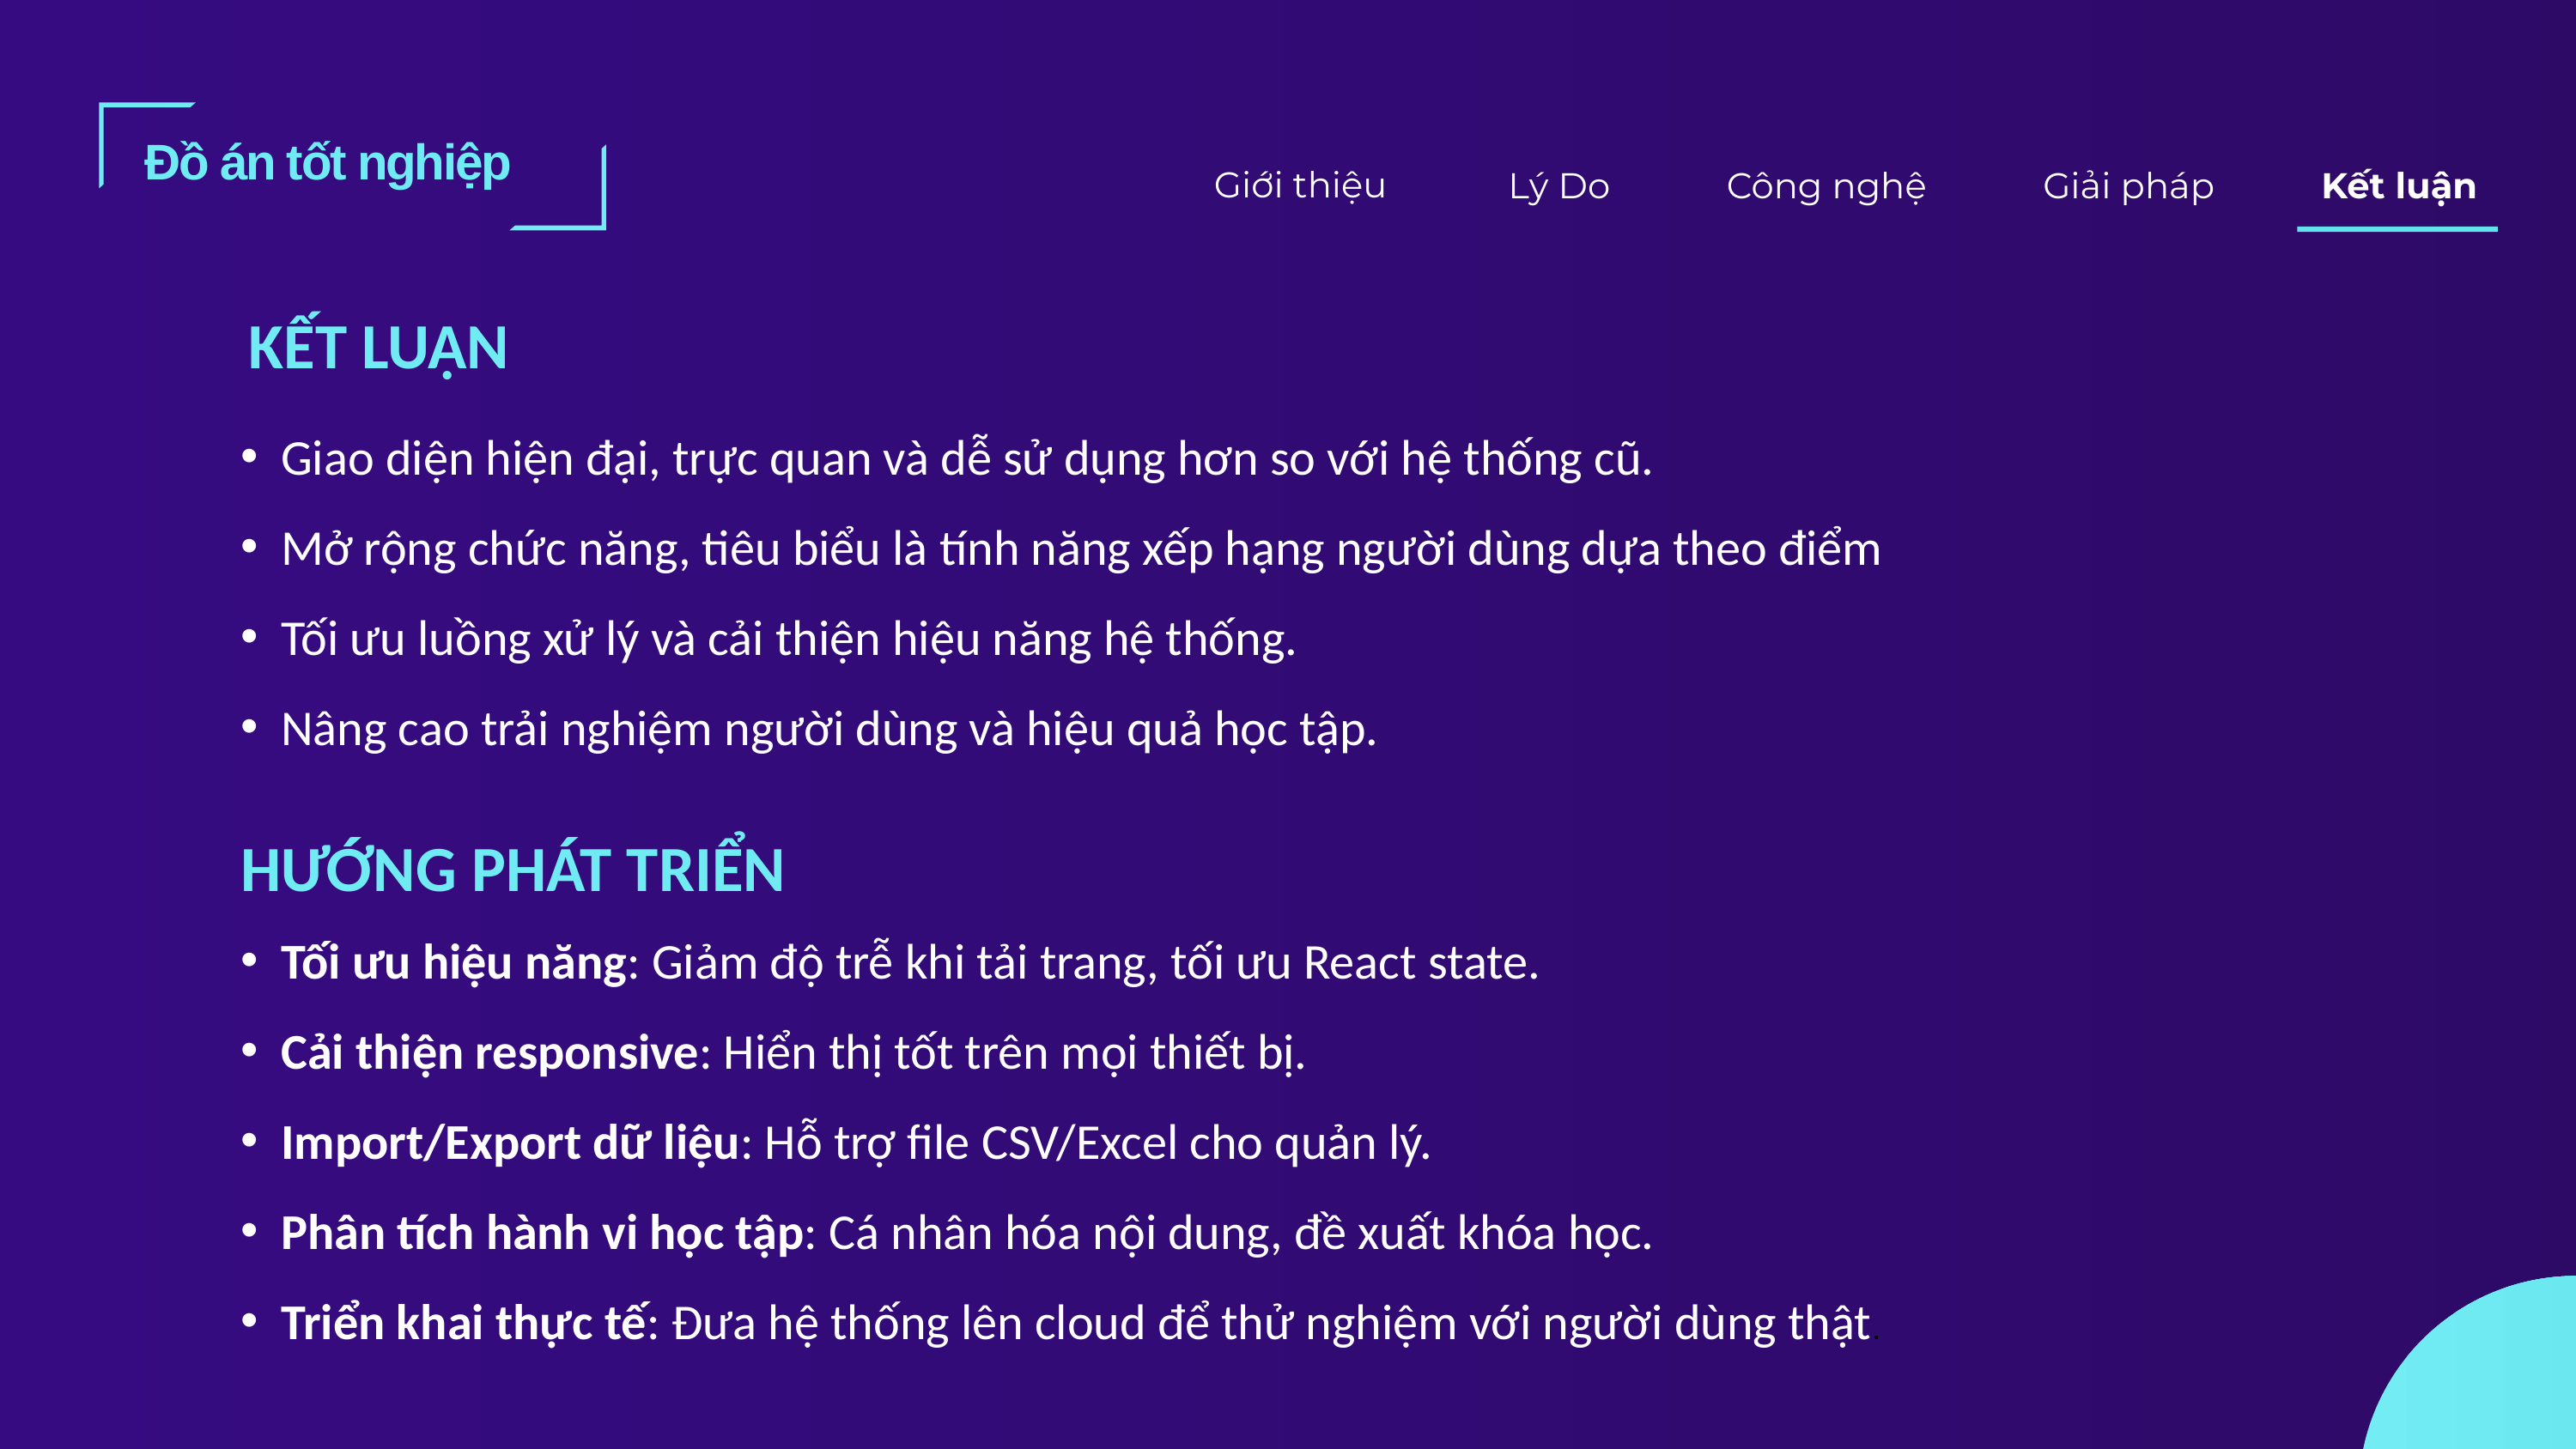

Đồ án tốt nghiệp
Giới thiệu
Kết luận
Lý Do
Công nghệ
Giải pháp

KẾT LUẬN
Giao diện hiện đại, trực quan và dễ sử dụng hơn so với hệ thống cũ.
Mở rộng chức năng, tiêu biểu là tính năng xếp hạng người dùng dựa theo điểm
Tối ưu luồng xử lý và cải thiện hiệu năng hệ thống.
Nâng cao trải nghiệm người dùng và hiệu quả học tập.
HƯỚNG PHÁT TRIỂN
Tối ưu hiệu năng: Giảm độ trễ khi tải trang, tối ưu React state.
Cải thiện responsive: Hiển thị tốt trên mọi thiết bị.
Import/Export dữ liệu: Hỗ trợ file CSV/Excel cho quản lý.
Phân tích hành vi học tập: Cá nhân hóa nội dung, đề xuất khóa học.
Triển khai thực tế: Đưa hệ thống lên cloud để thử nghiệm với người dùng thật.